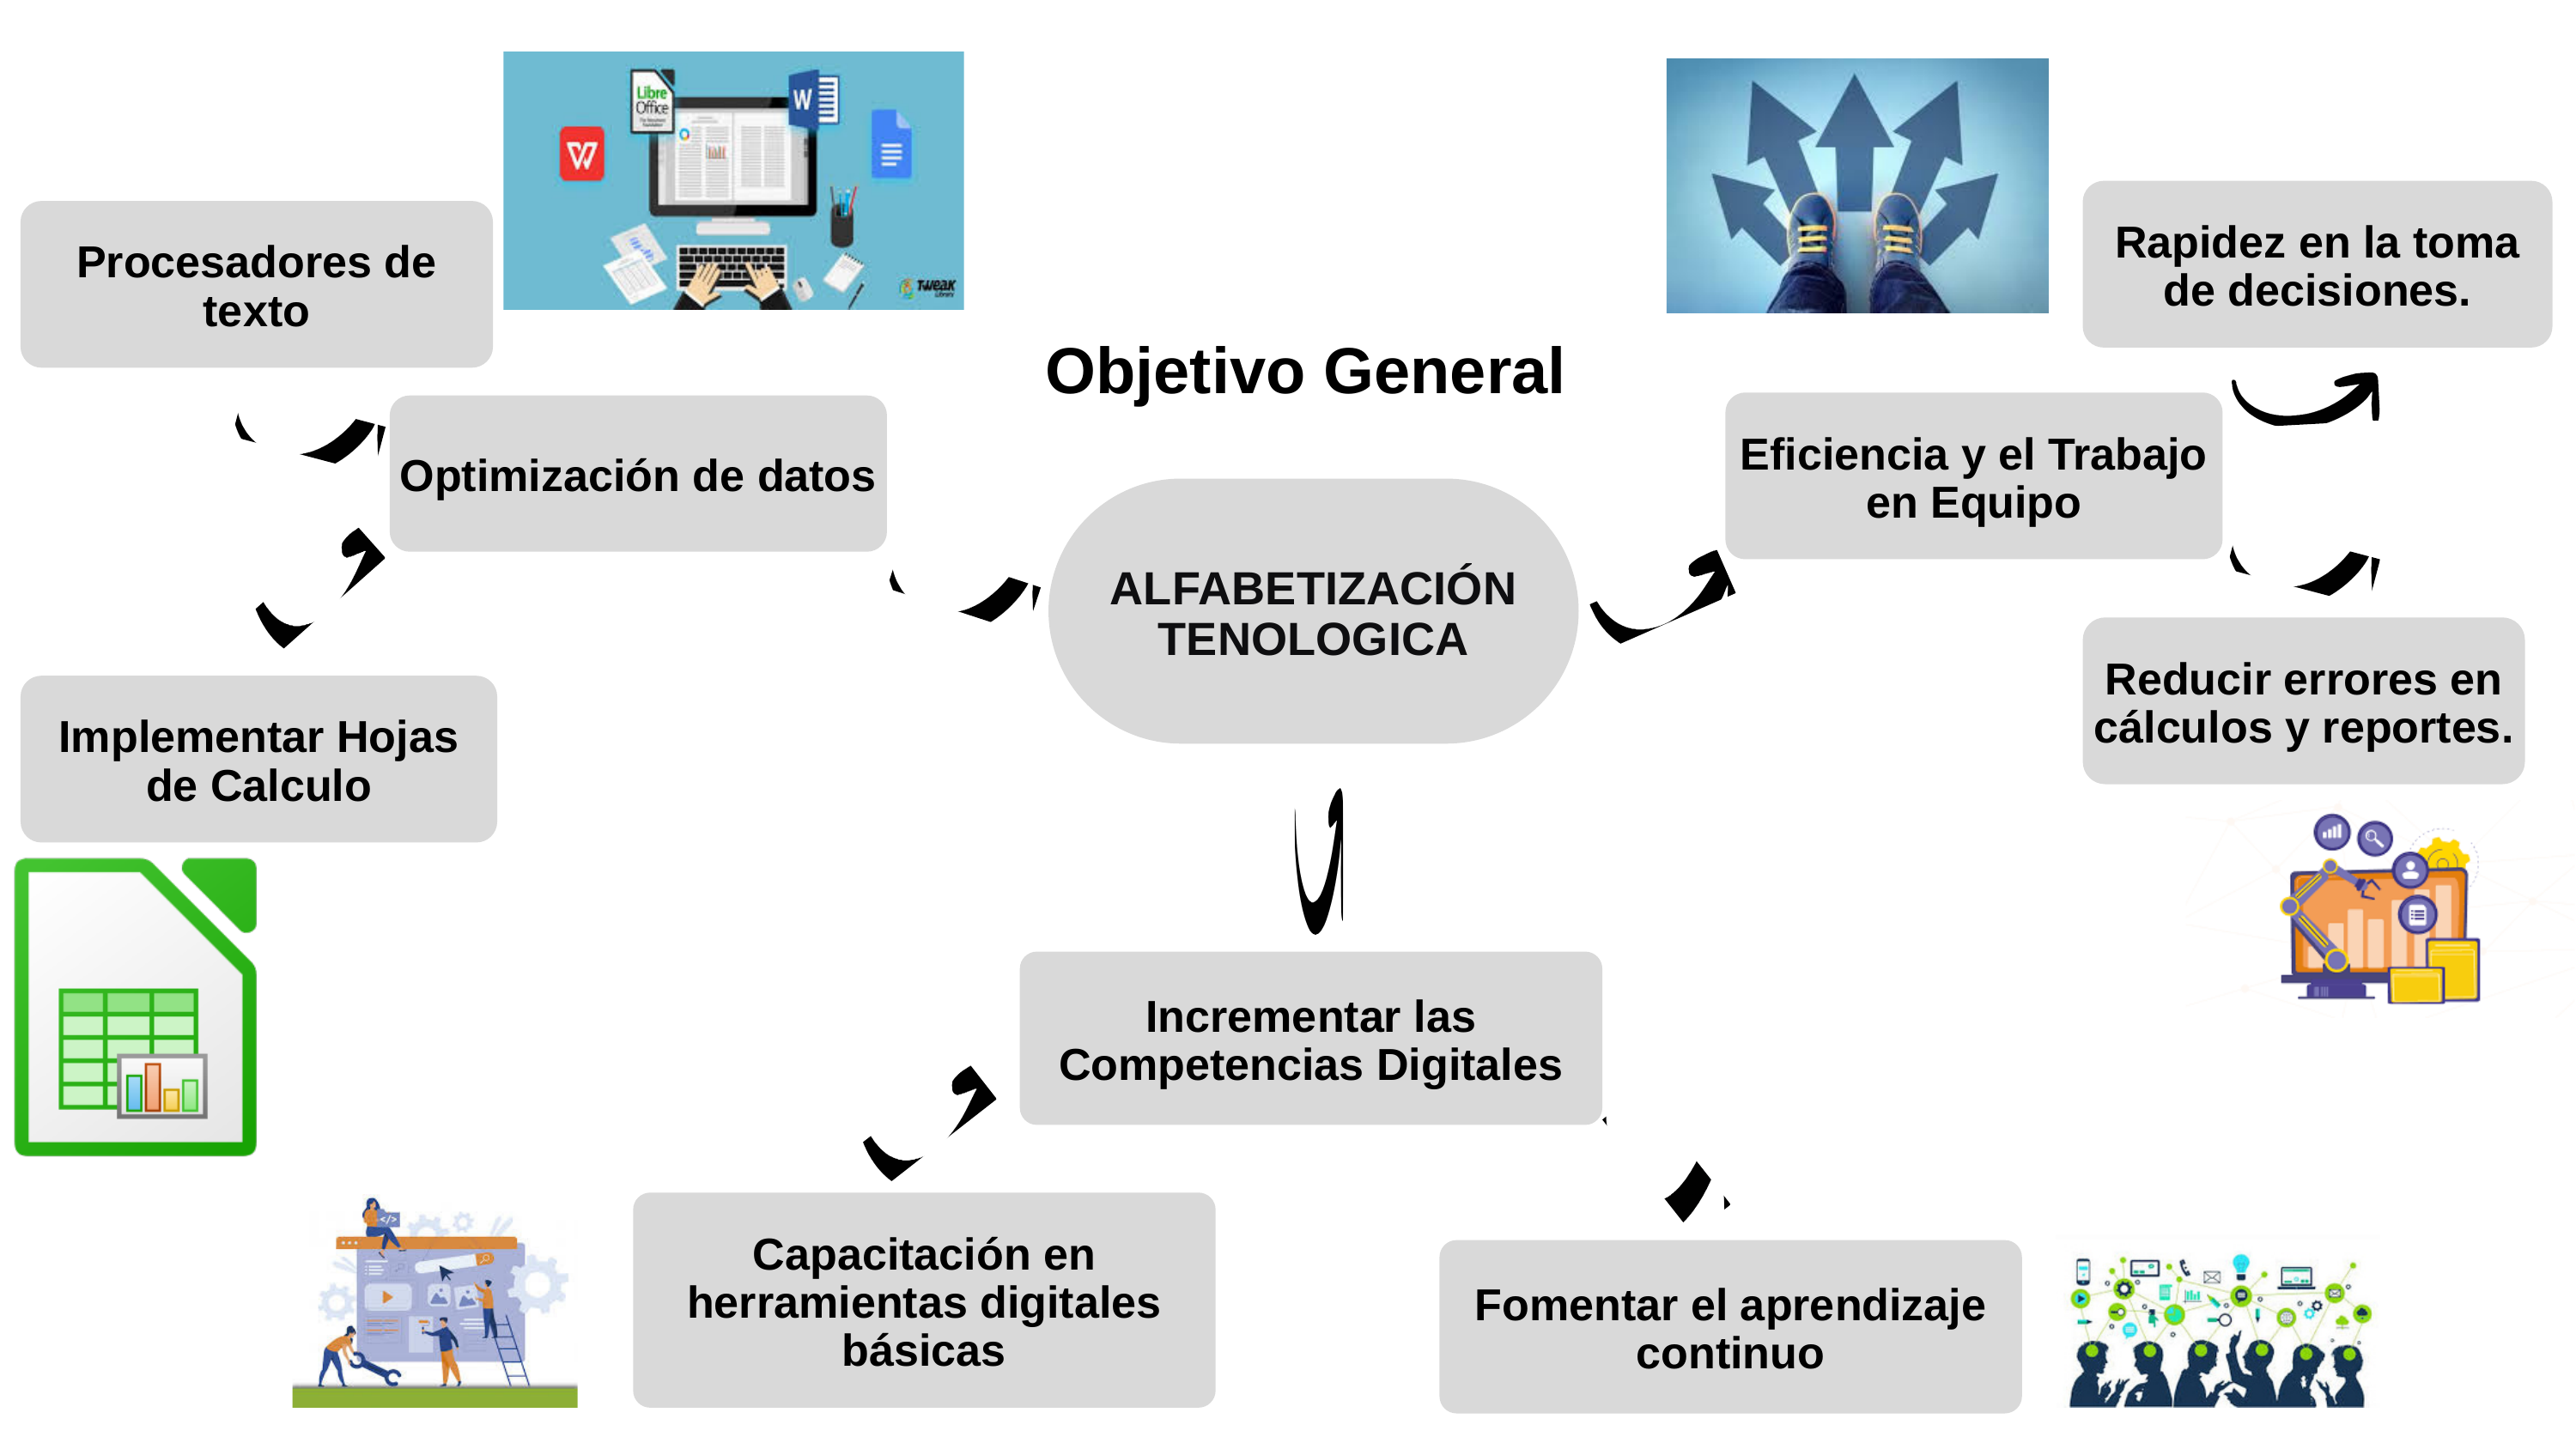

Rapidez en la toma de decisiones.

Procesadores de texto
Objetivo General

Eficiencia y el Trabajo en Equipo

Optimización de datos

ALFABETIZACIÓN TENOLOGICA

Reducir errores en cálculos y reportes.

Implementar Hojas de Calculo

Incrementar las Competencias Digitales

Capacitación en herramientas digitales básicas

Fomentar el aprendizaje continuo